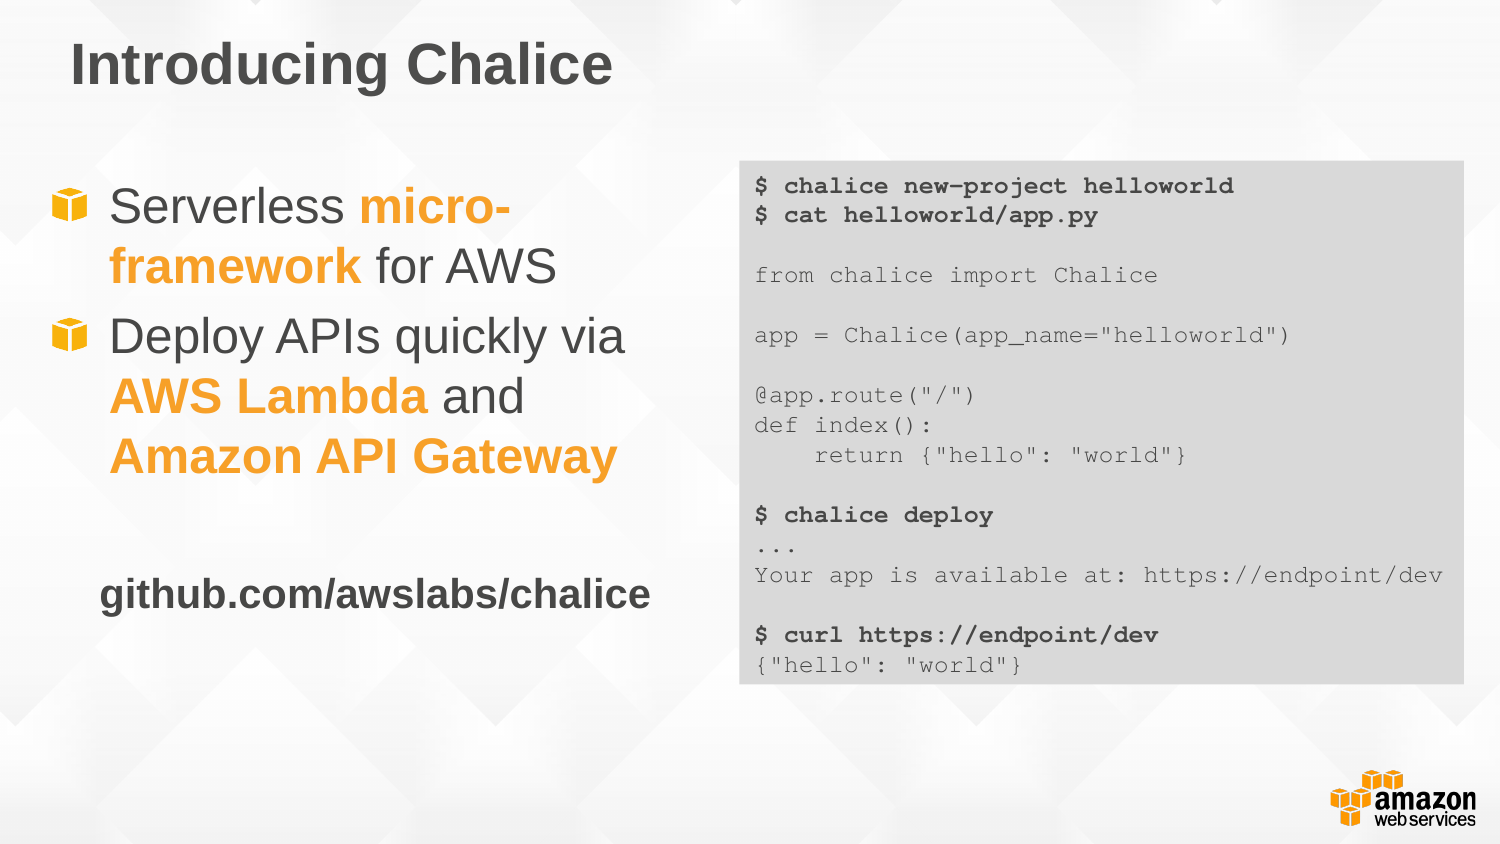

# Introducing Chalice
$ chalice new-project helloworld
$ cat helloworld/app.py

from chalice import Chalice

app = Chalice(app_name="helloworld")

@app.route("/")
def index():
    return {"hello": "world"}

$ chalice deploy
...
Your app is available at: https://endpoint/dev

$ curl https://endpoint/dev
{"hello": "world"}
Serverless micro-framework for AWS
Deploy APIs quickly via AWS Lambda and Amazon API Gateway
github.com/awslabs/chalice